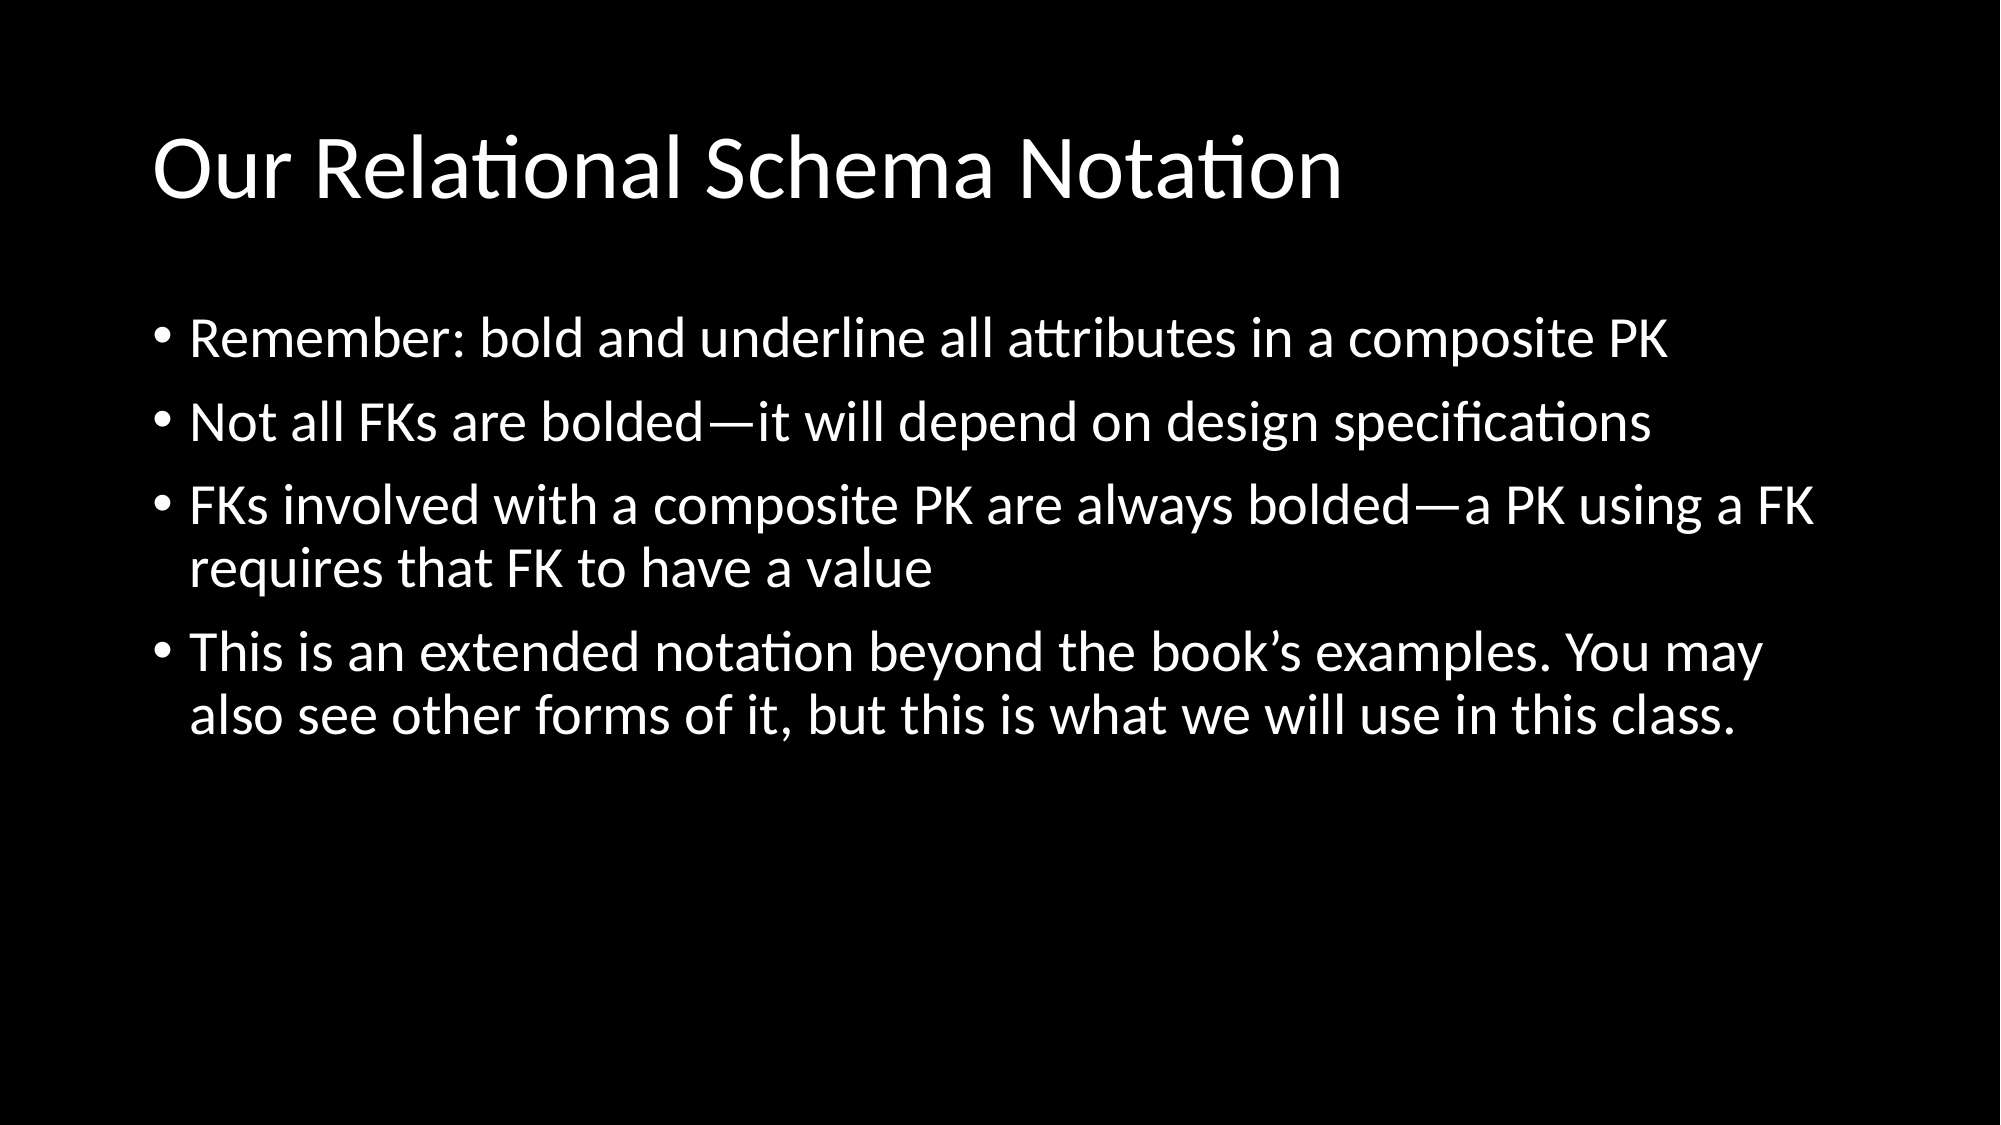

# Our Relational Schema Notation
Remember: bold and underline all attributes in a composite PK
Not all FKs are bolded—it will depend on design specifications
FKs involved with a composite PK are always bolded—a PK using a FK requires that FK to have a value
This is an extended notation beyond the book’s examples. You may also see other forms of it, but this is what we will use in this class.